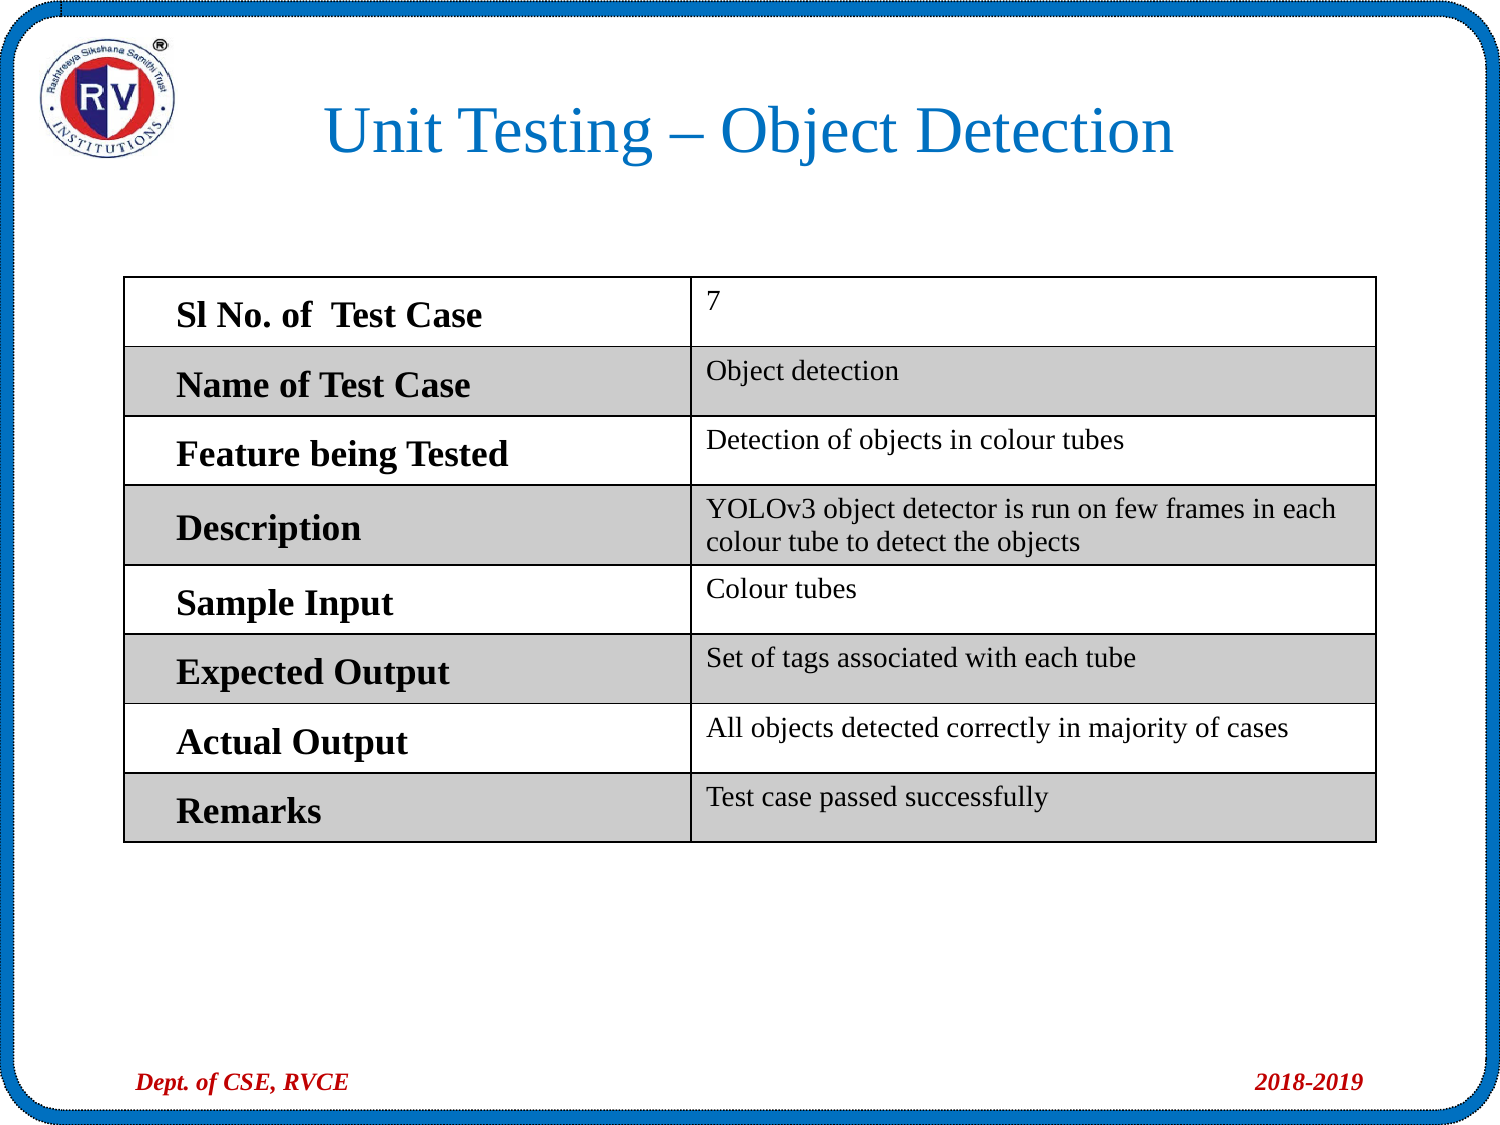

Unit Testing – Object Detection
| Sl No. of Test Case | 7 |
| --- | --- |
| Name of Test Case | Object detection |
| Feature being Tested | Detection of objects in colour tubes |
| Description | YOLOv3 object detector is run on few frames in each colour tube to detect the objects |
| Sample Input | Colour tubes |
| Expected Output | Set of tags associated with each tube |
| Actual Output | All objects detected correctly in majority of cases |
| Remarks | Test case passed successfully |